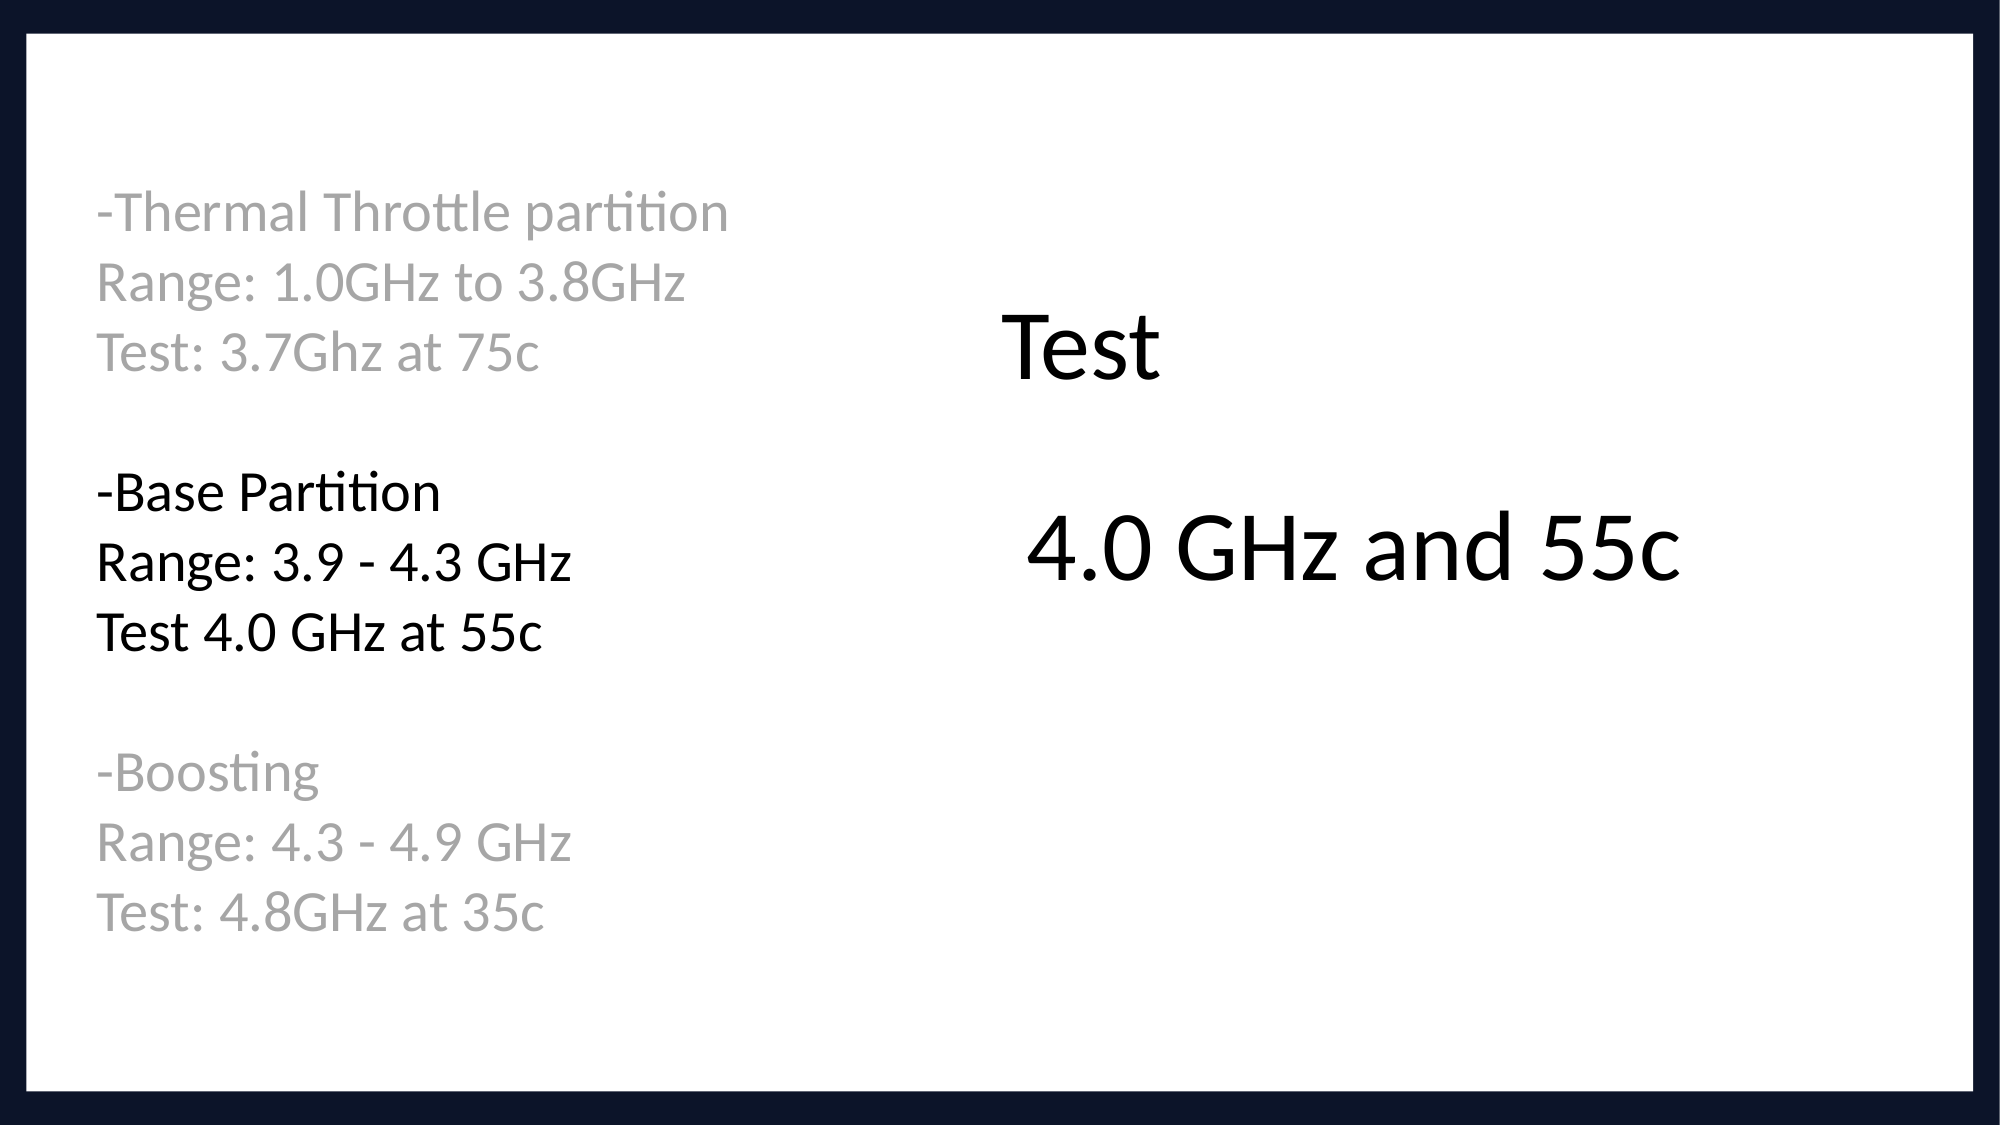

-Thermal Throttle partition
Range: 1.0GHz to 3.8GHz
Test: 3.7Ghz at 75c

-Base Partition
Range: 3.9 - 4.3 GHz
Test 4.0 GHz at 55c

-Boosting
Range: 4.3 - 4.9 GHz
Test: 4.8GHz at 35c
Test
4.0 GHz and 55c